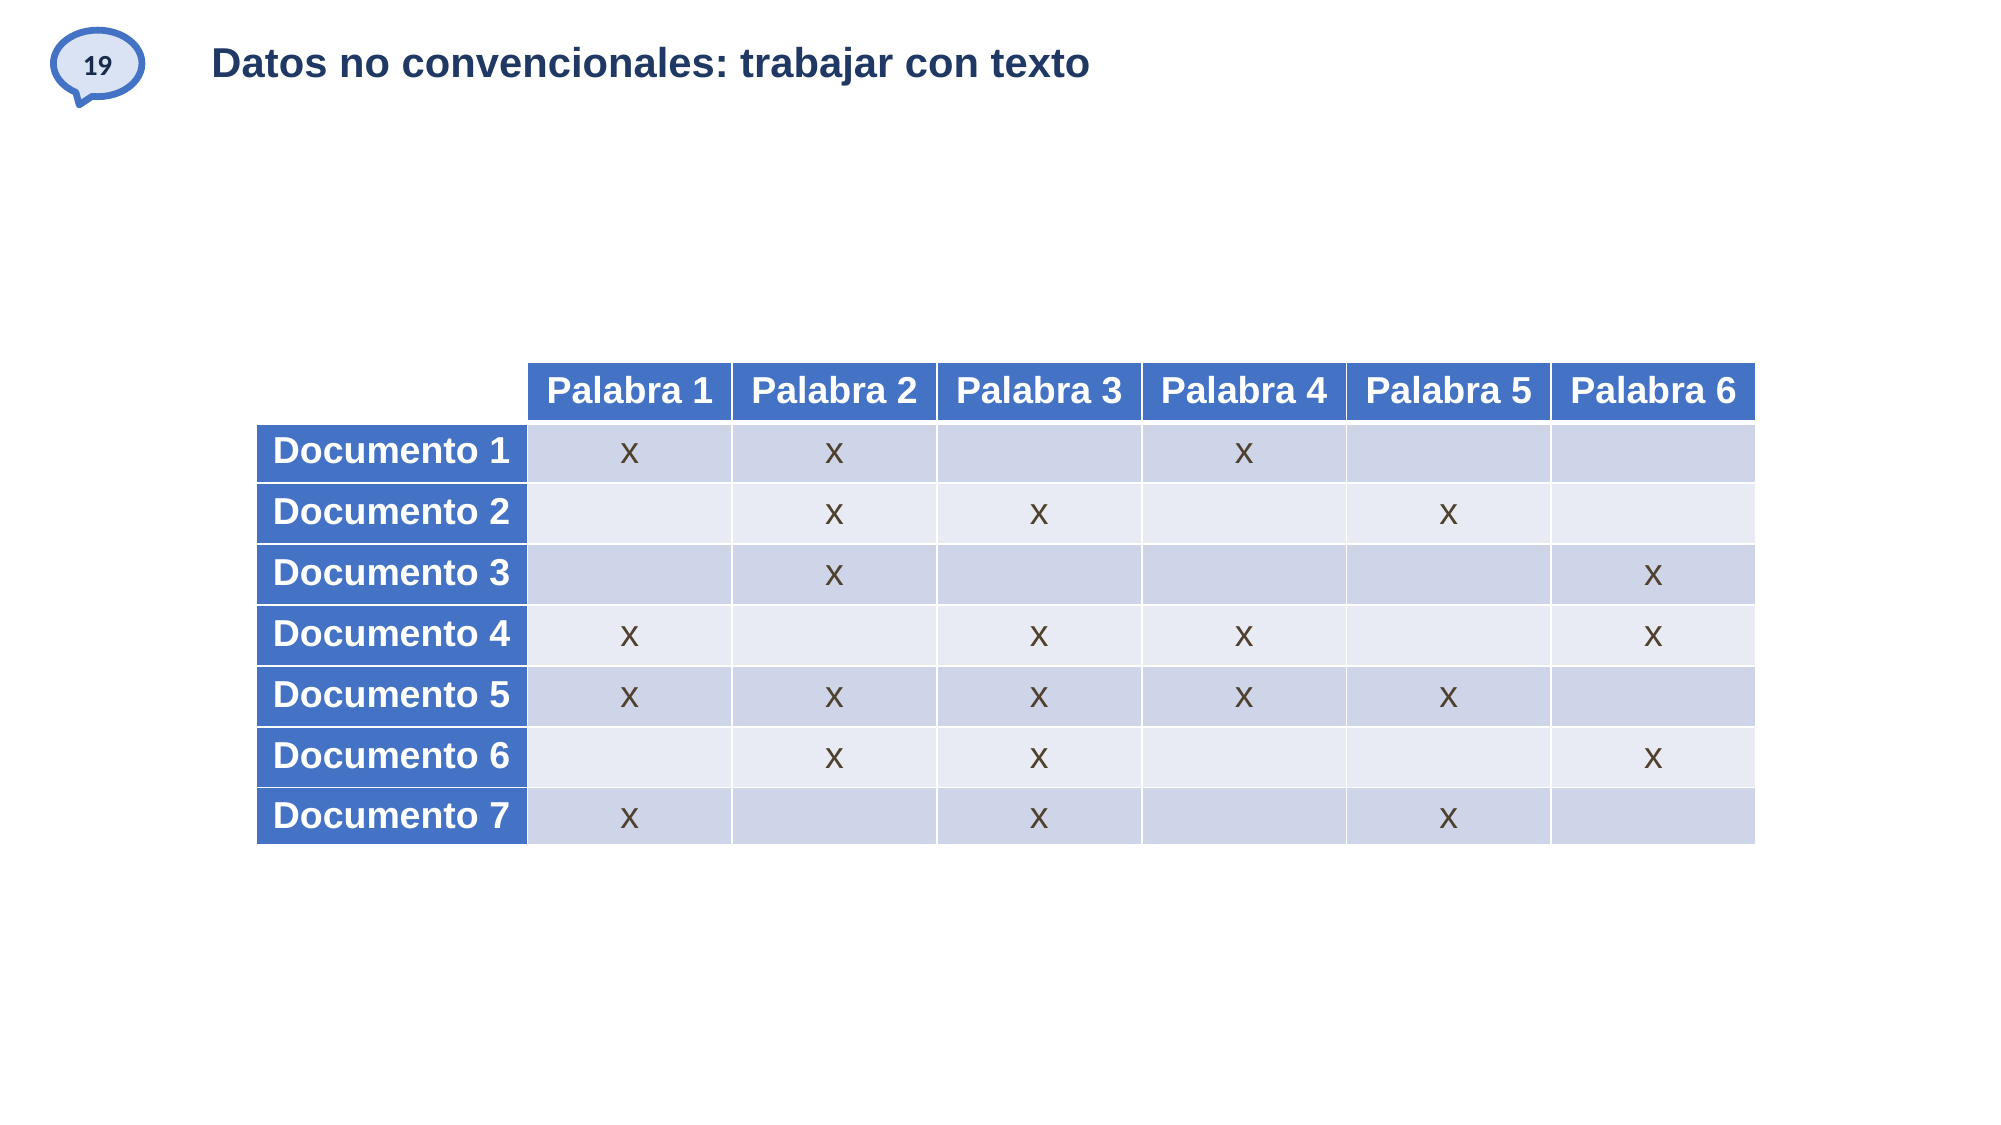

19
# Datos no convencionales: trabajar con texto
|  | Palabra 1 | Palabra 2 | Palabra 3 | Palabra 4 | Palabra 5 | Palabra 6 |
| --- | --- | --- | --- | --- | --- | --- |
| Documento 1 | x | x |  | x |  |  |
| Documento 2 |  | x | x |  | x |  |
| Documento 3 |  | x |  |  |  | x |
| Documento 4 | x |  | x | x |  | x |
| Documento 5 | x | x | x | x | x |  |
| Documento 6 |  | x | x |  |  | x |
| Documento 7 | x |  | x |  | x |  |